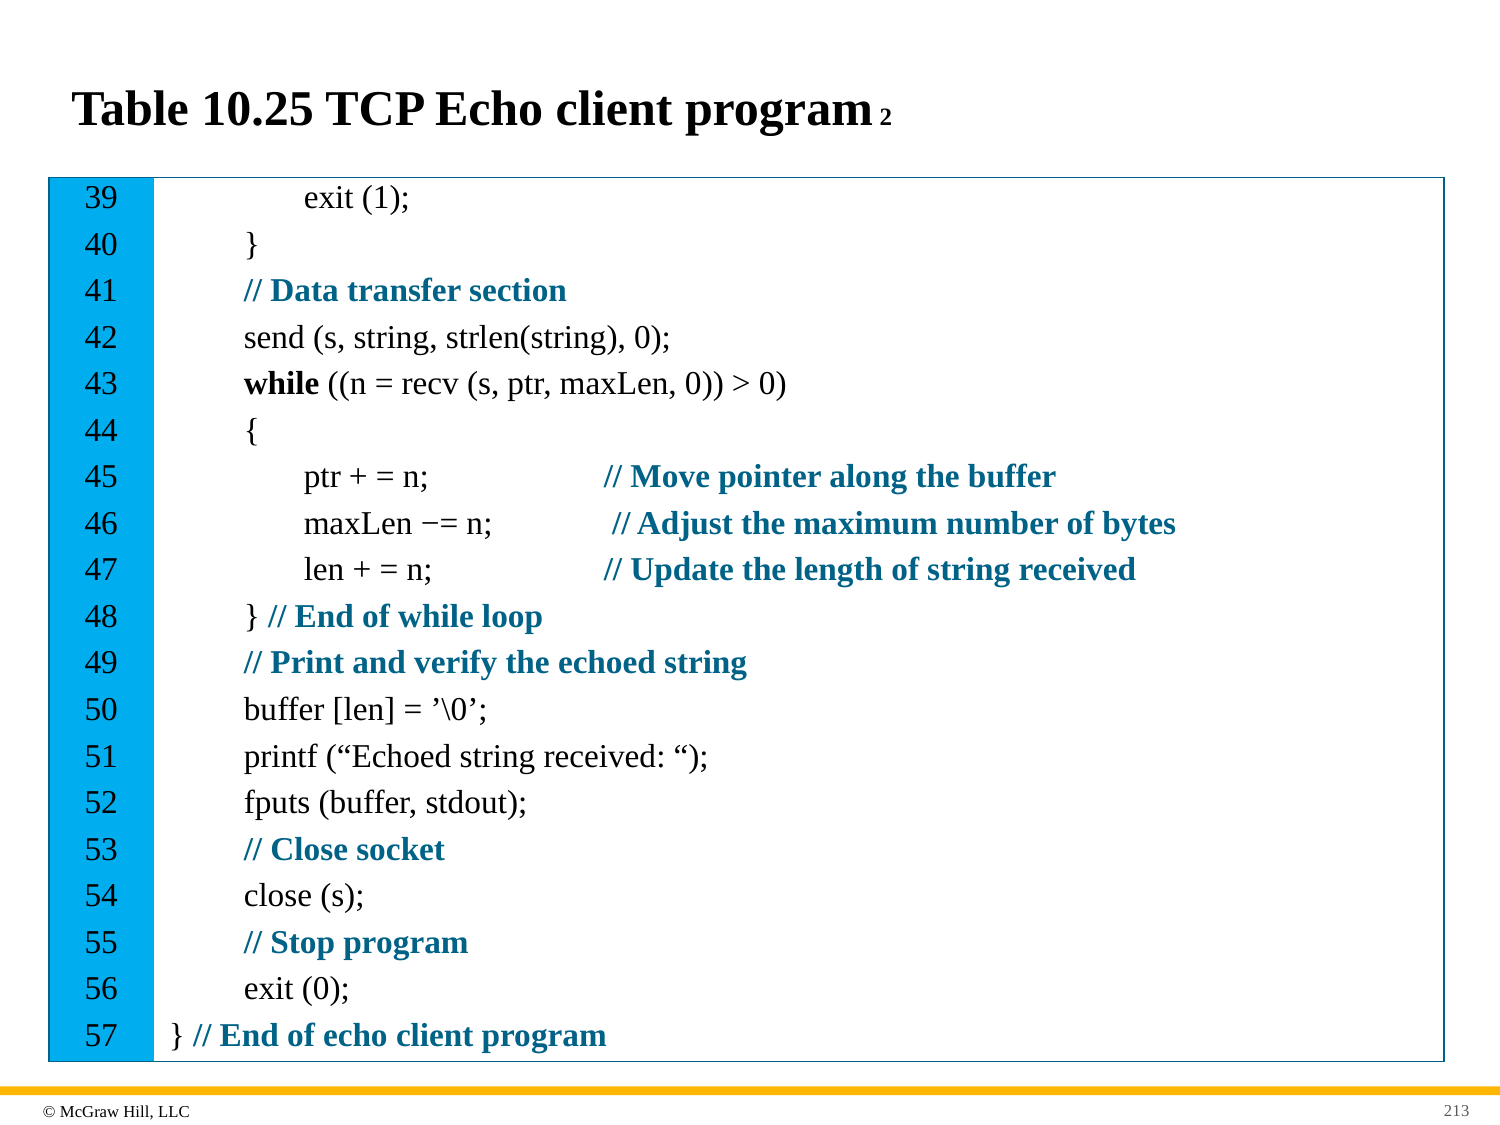

# Table 10.25 TCP Echo client program 2
| 39 | exit (1); |
| --- | --- |
| 40 | } |
| 41 | // Data transfer section |
| 42 | send (s, string, strlen(string), 0); |
| 43 | while ((n = recv (s, ptr, maxLen, 0)) > 0) |
| 44 | { |
| 45 | ptr + = n; // Move pointer along the buffer |
| 46 | maxLen −= n; // Adjust the maximum number of bytes |
| 47 | len + = n; // Update the length of string received |
| 48 | } // End of while loop |
| 49 | // Print and verify the echoed string |
| 50 | buffer [len] = ’\0’; |
| 51 | printf (“Echoed string received: “); |
| 52 | fputs (buffer, stdout); |
| 53 | // Close socket |
| 54 | close (s); |
| 55 | // Stop program |
| 56 | exit (0); |
| 57 | } // End of echo client program |
213